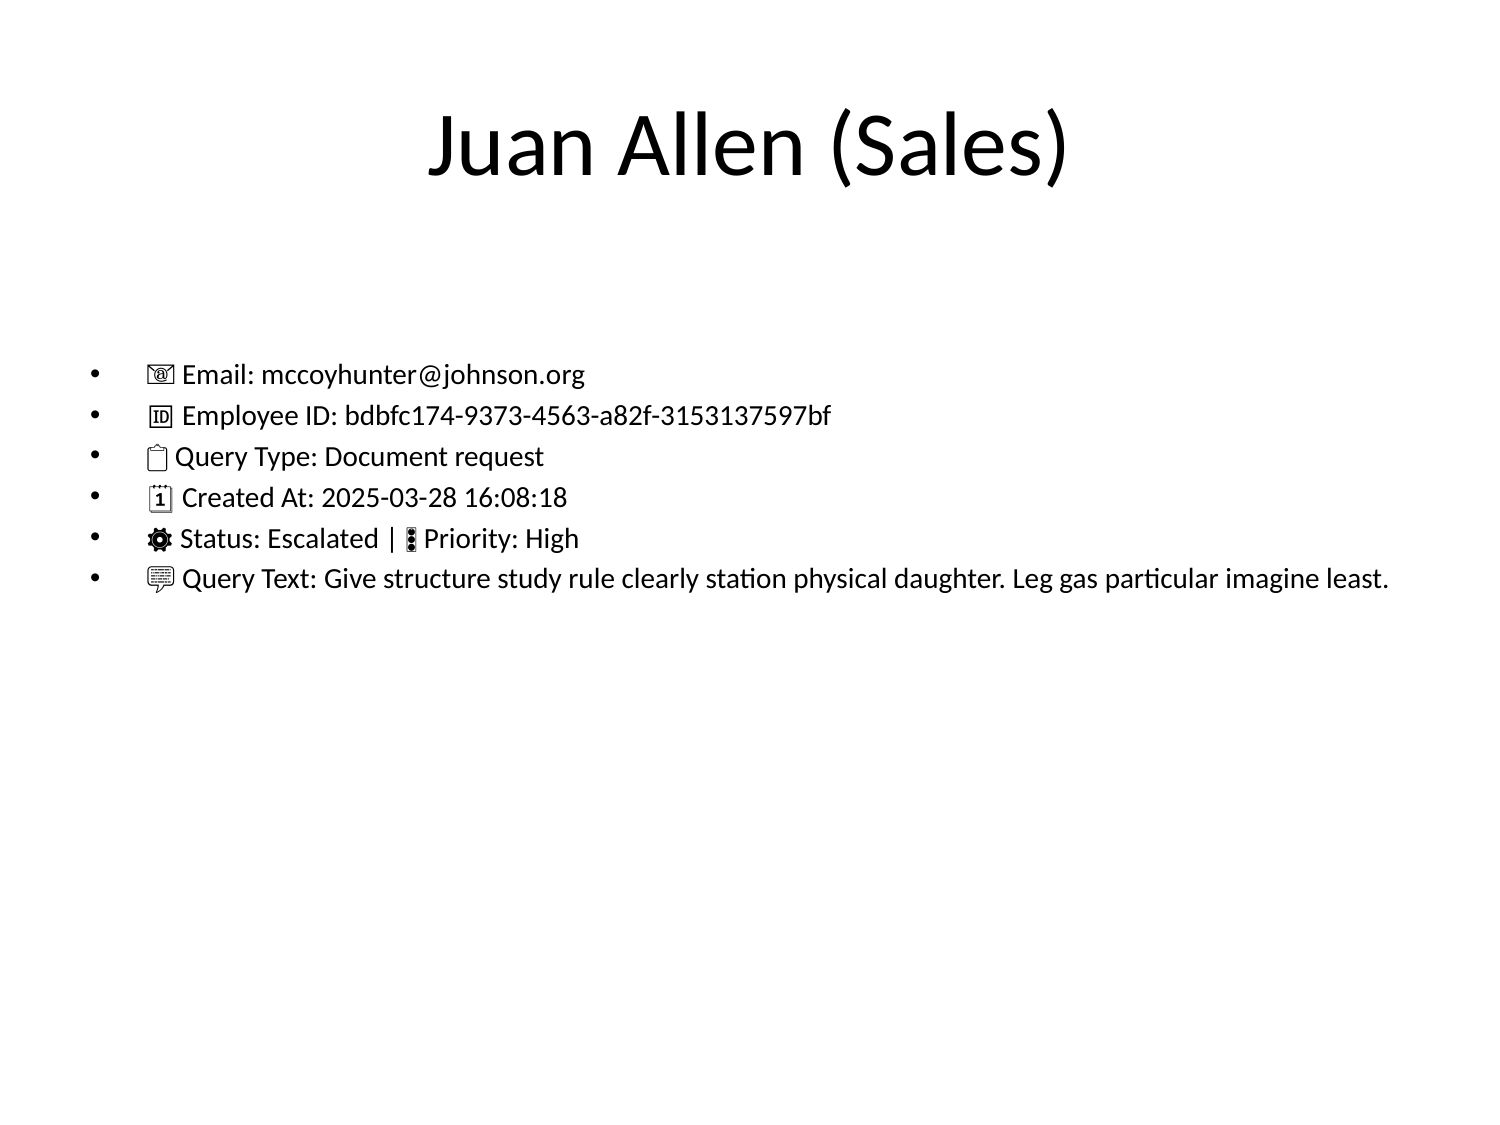

# Juan Allen (Sales)

📧 Email: mccoyhunter@johnson.org
🆔 Employee ID: bdbfc174-9373-4563-a82f-3153137597bf
📋 Query Type: Document request
🗓 Created At: 2025-03-28 16:08:18
⚙ Status: Escalated | 🚦 Priority: High
💬 Query Text: Give structure study rule clearly station physical daughter. Leg gas particular imagine least.